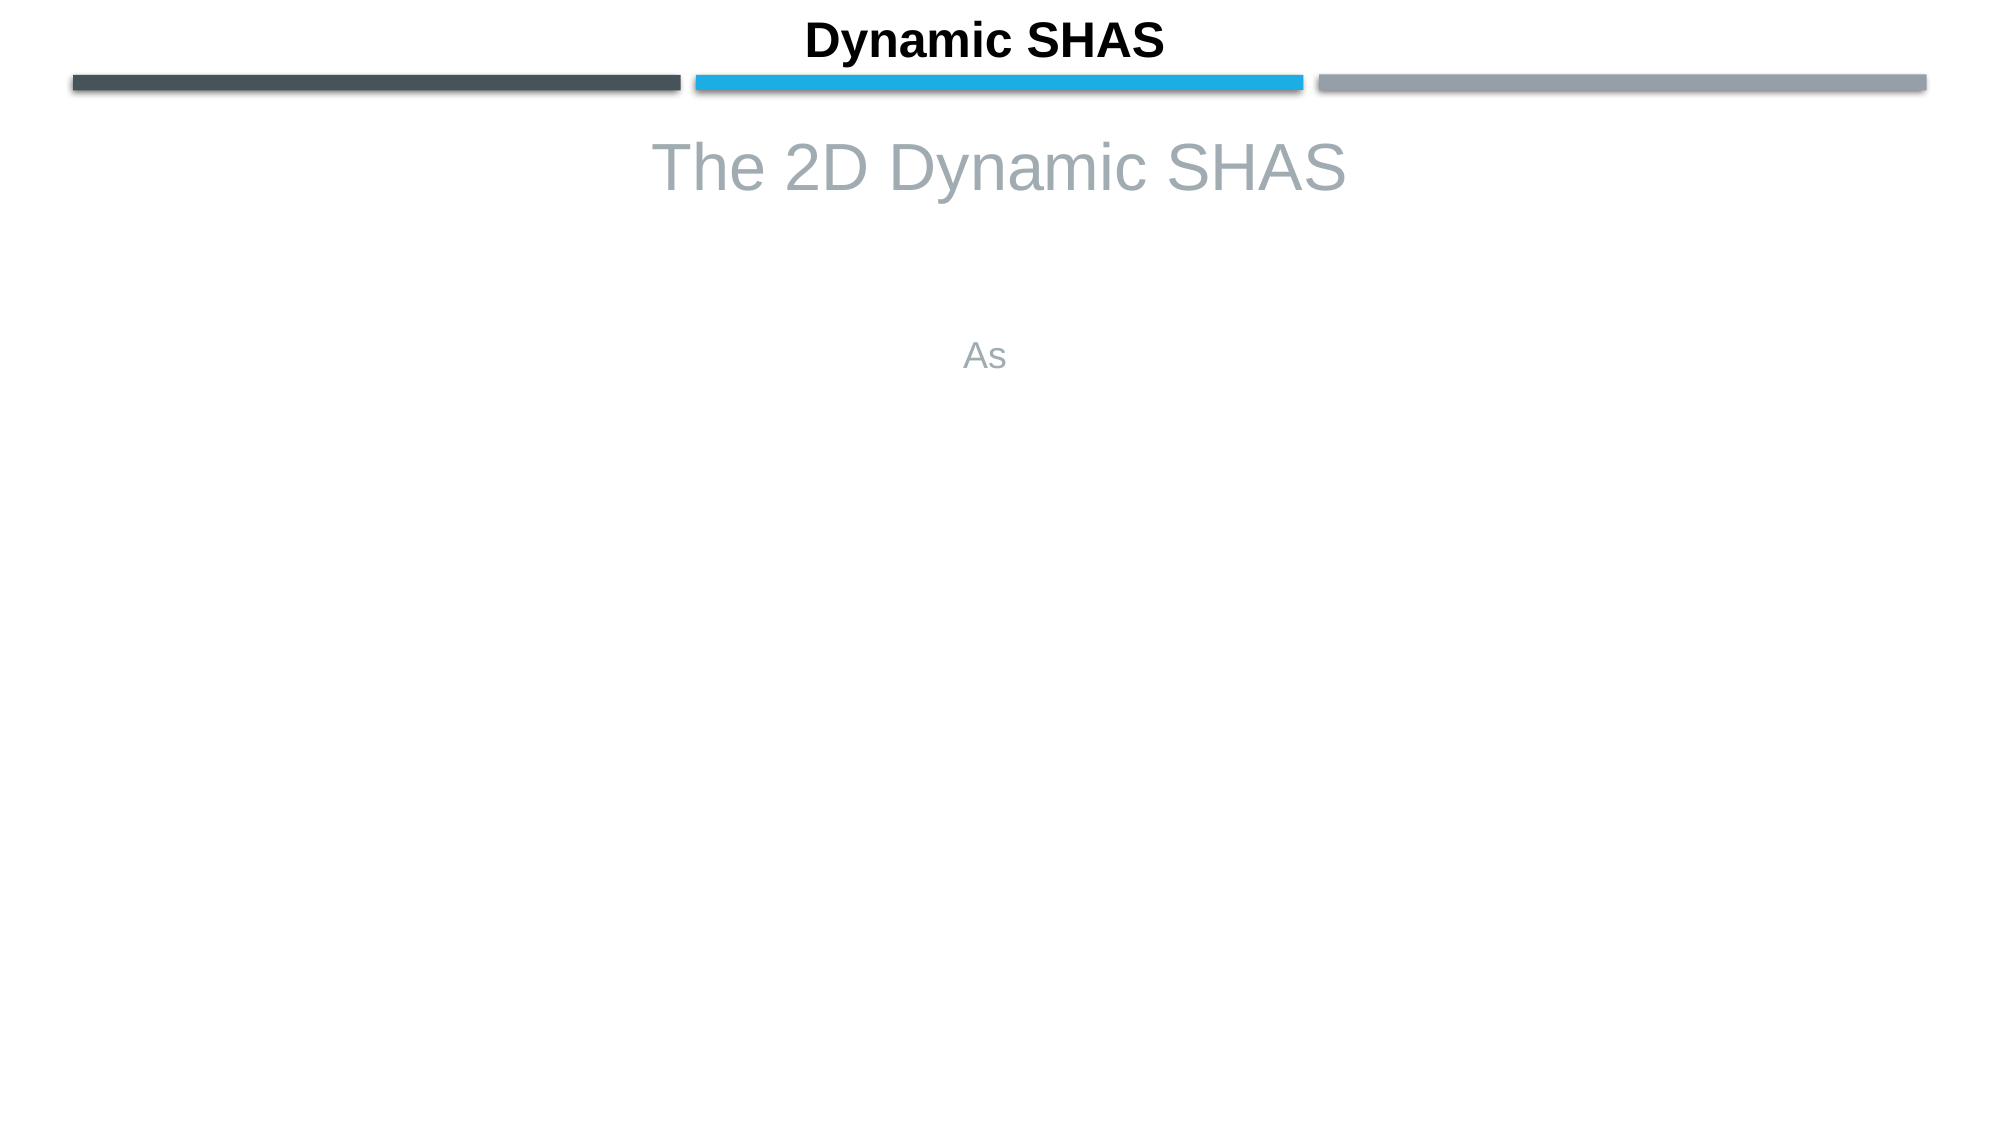

Dynamic SHAS
The 2D Dynamic SHAS
As